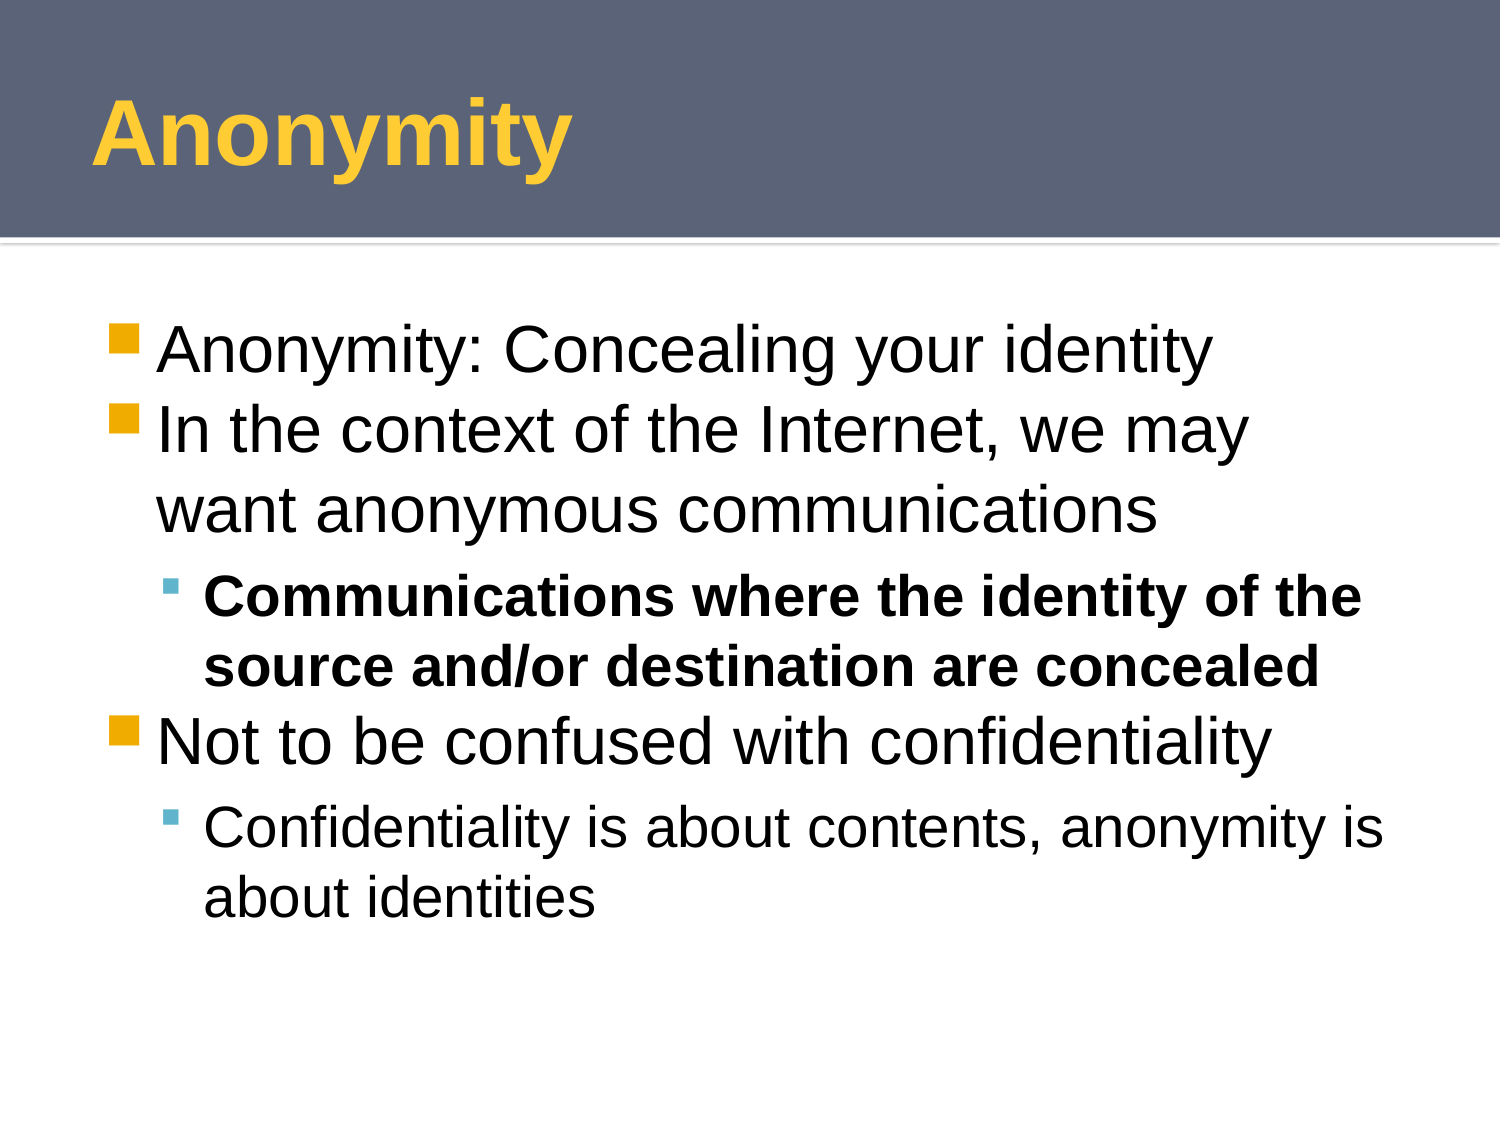

# Anonymity
Anonymity: Concealing your identity
In the context of the Internet, we may want anonymous communications
Communications where the identity of the source and/or destination are concealed
Not to be confused with confidentiality
Confidentiality is about contents, anonymity is about identities